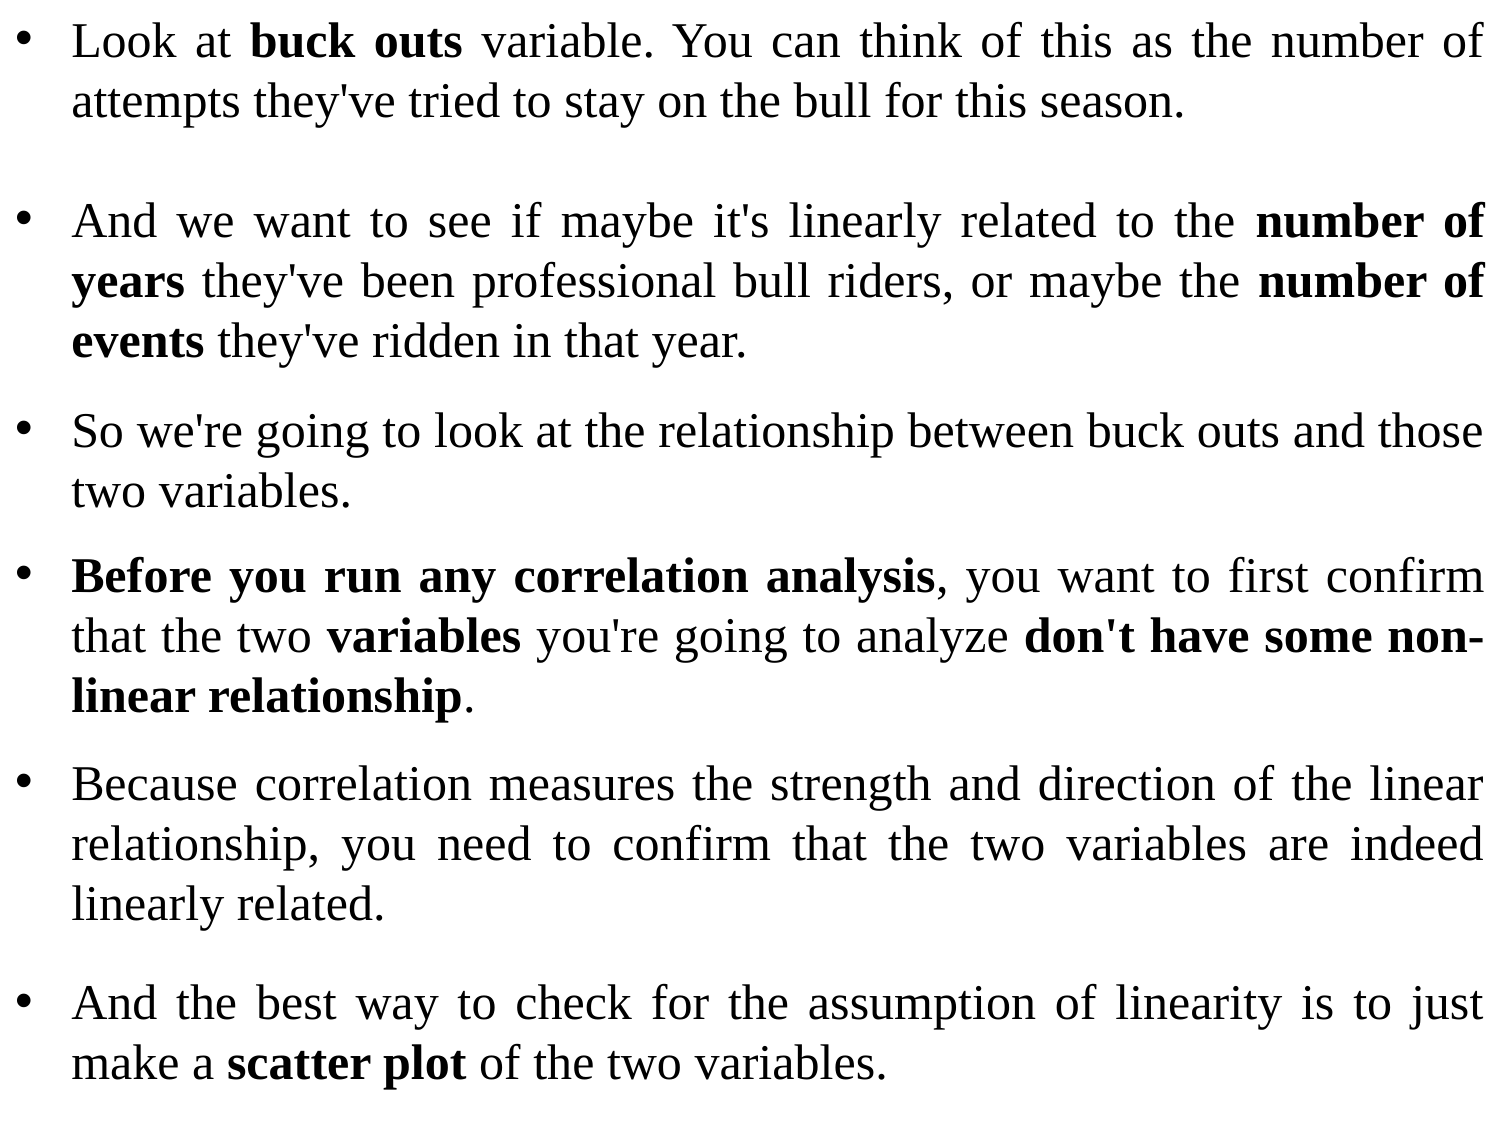

Look at buck outs variable. You can think of this as the number of attempts they've tried to stay on the bull for this season.

And we want to see if maybe it's linearly related to the number of years they've been professional bull riders, or maybe the number of events they've ridden in that year.

So we're going to look at the relationship between buck outs and those two variables.

Before you run any correlation analysis, you want to first confirm that the two variables you're going to analyze don't have some non-linear relationship.

Because correlation measures the strength and direction of the linear relationship, you need to confirm that the two variables are indeed linearly related.

And the best way to check for the assumption of linearity is to just make a scatter plot of the two variables.